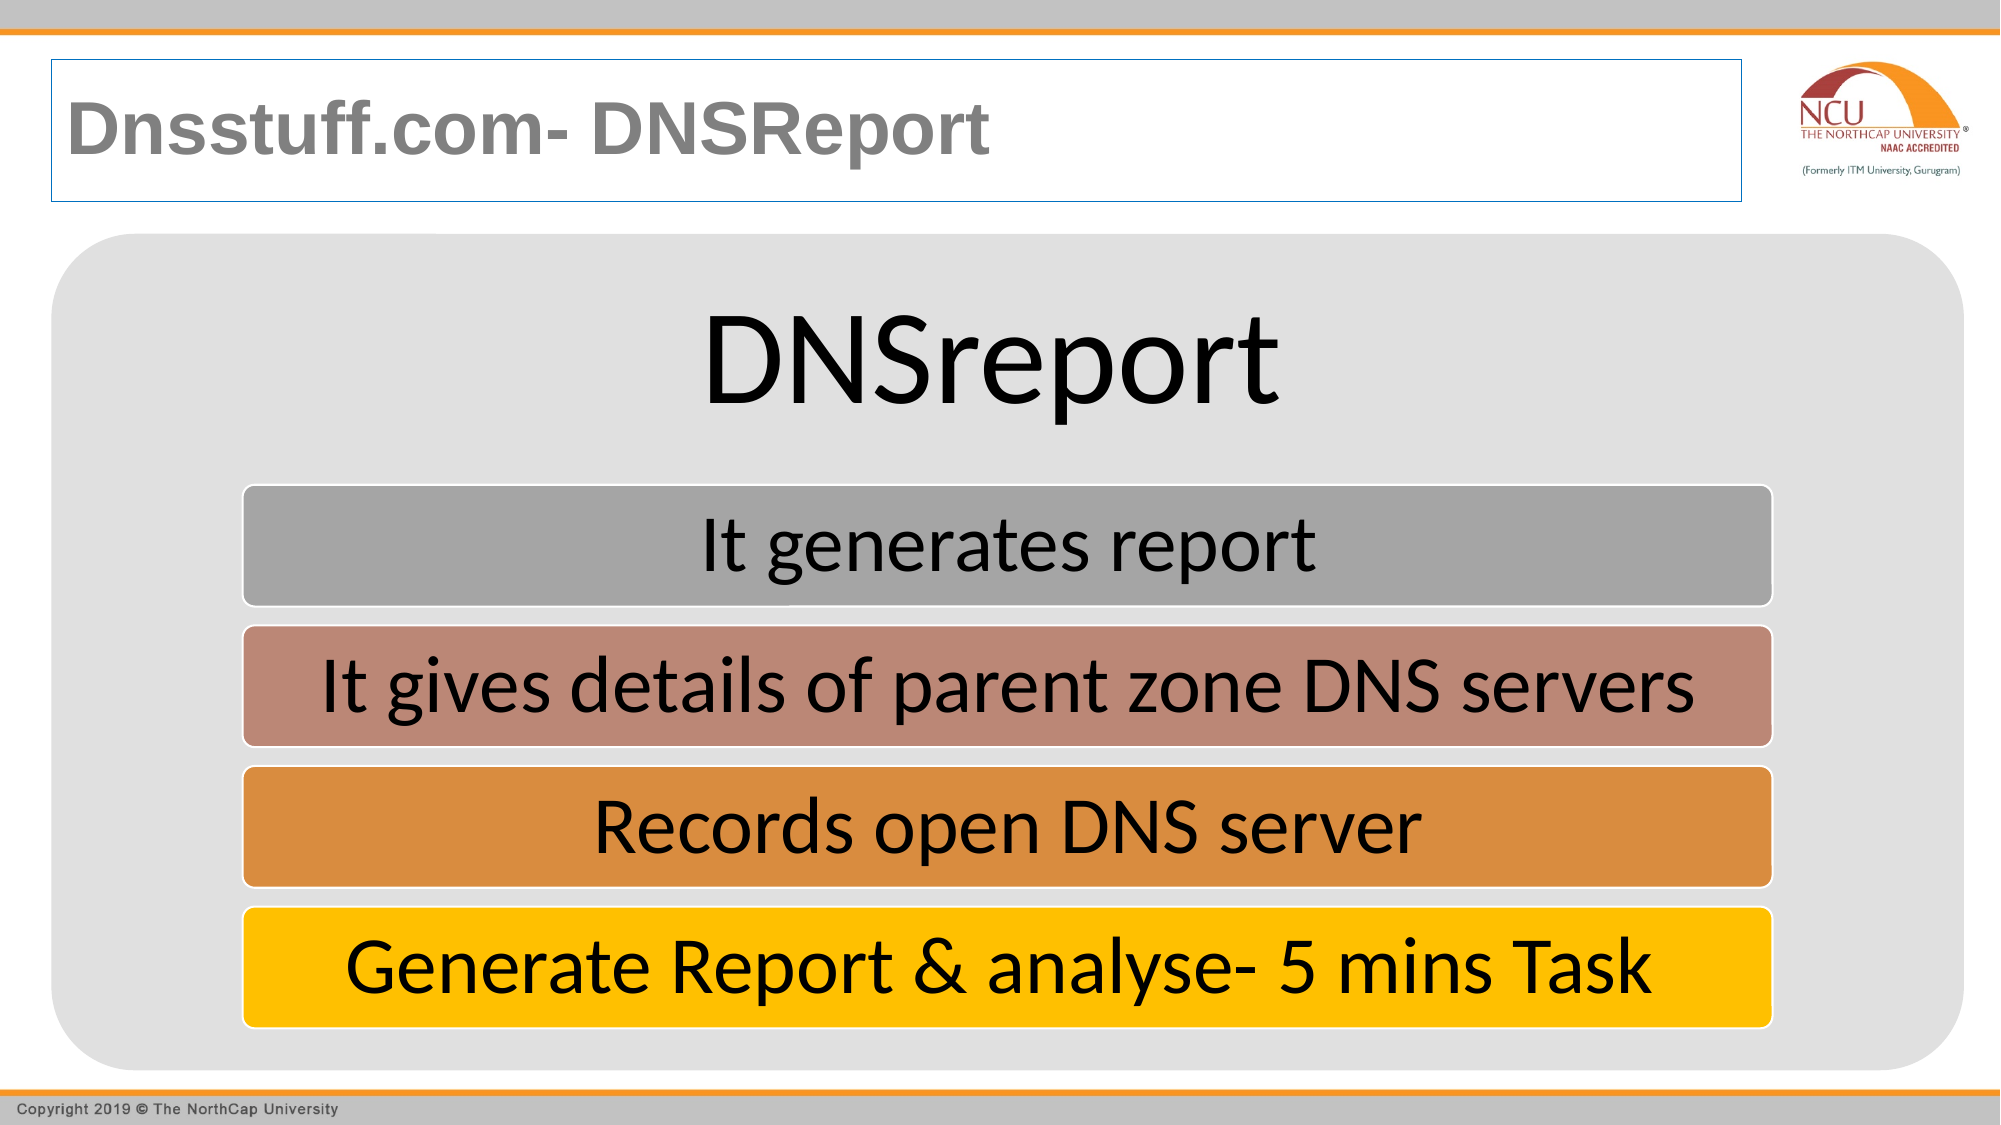

# Dnsstuff.com- DNSReport
DNSreport
It generates report
It gives details of parent zone DNS servers
Records open DNS server
Generate Report & analyse- 5 mins Task